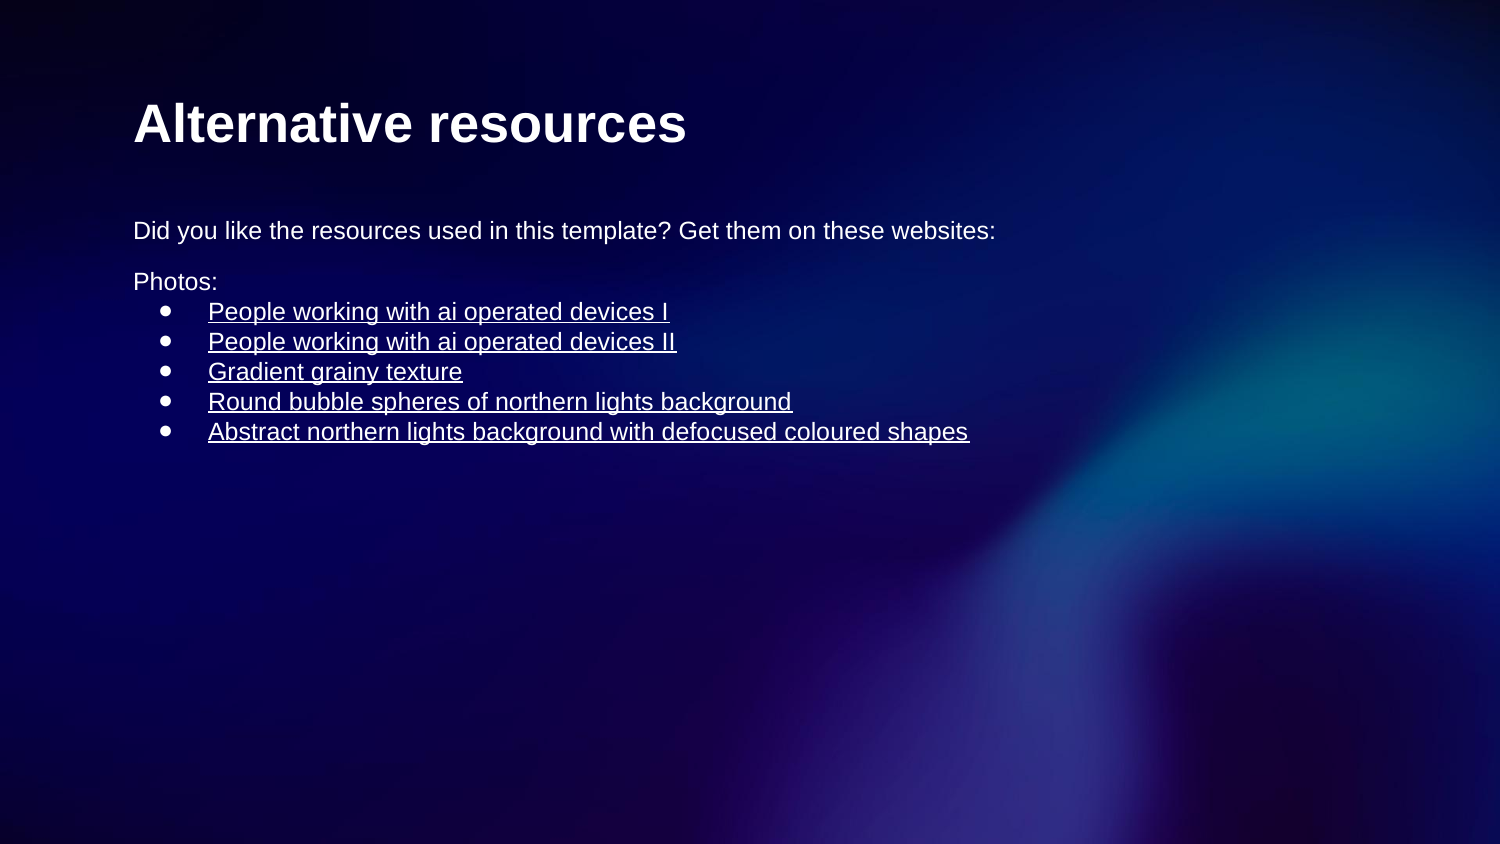

# Alternative resources
Did you like the resources used in this template? Get them on these websites:
Photos:
People working with ai operated devices I
People working with ai operated devices II
Gradient grainy texture
Round bubble spheres of northern lights background
Abstract northern lights background with defocused coloured shapes